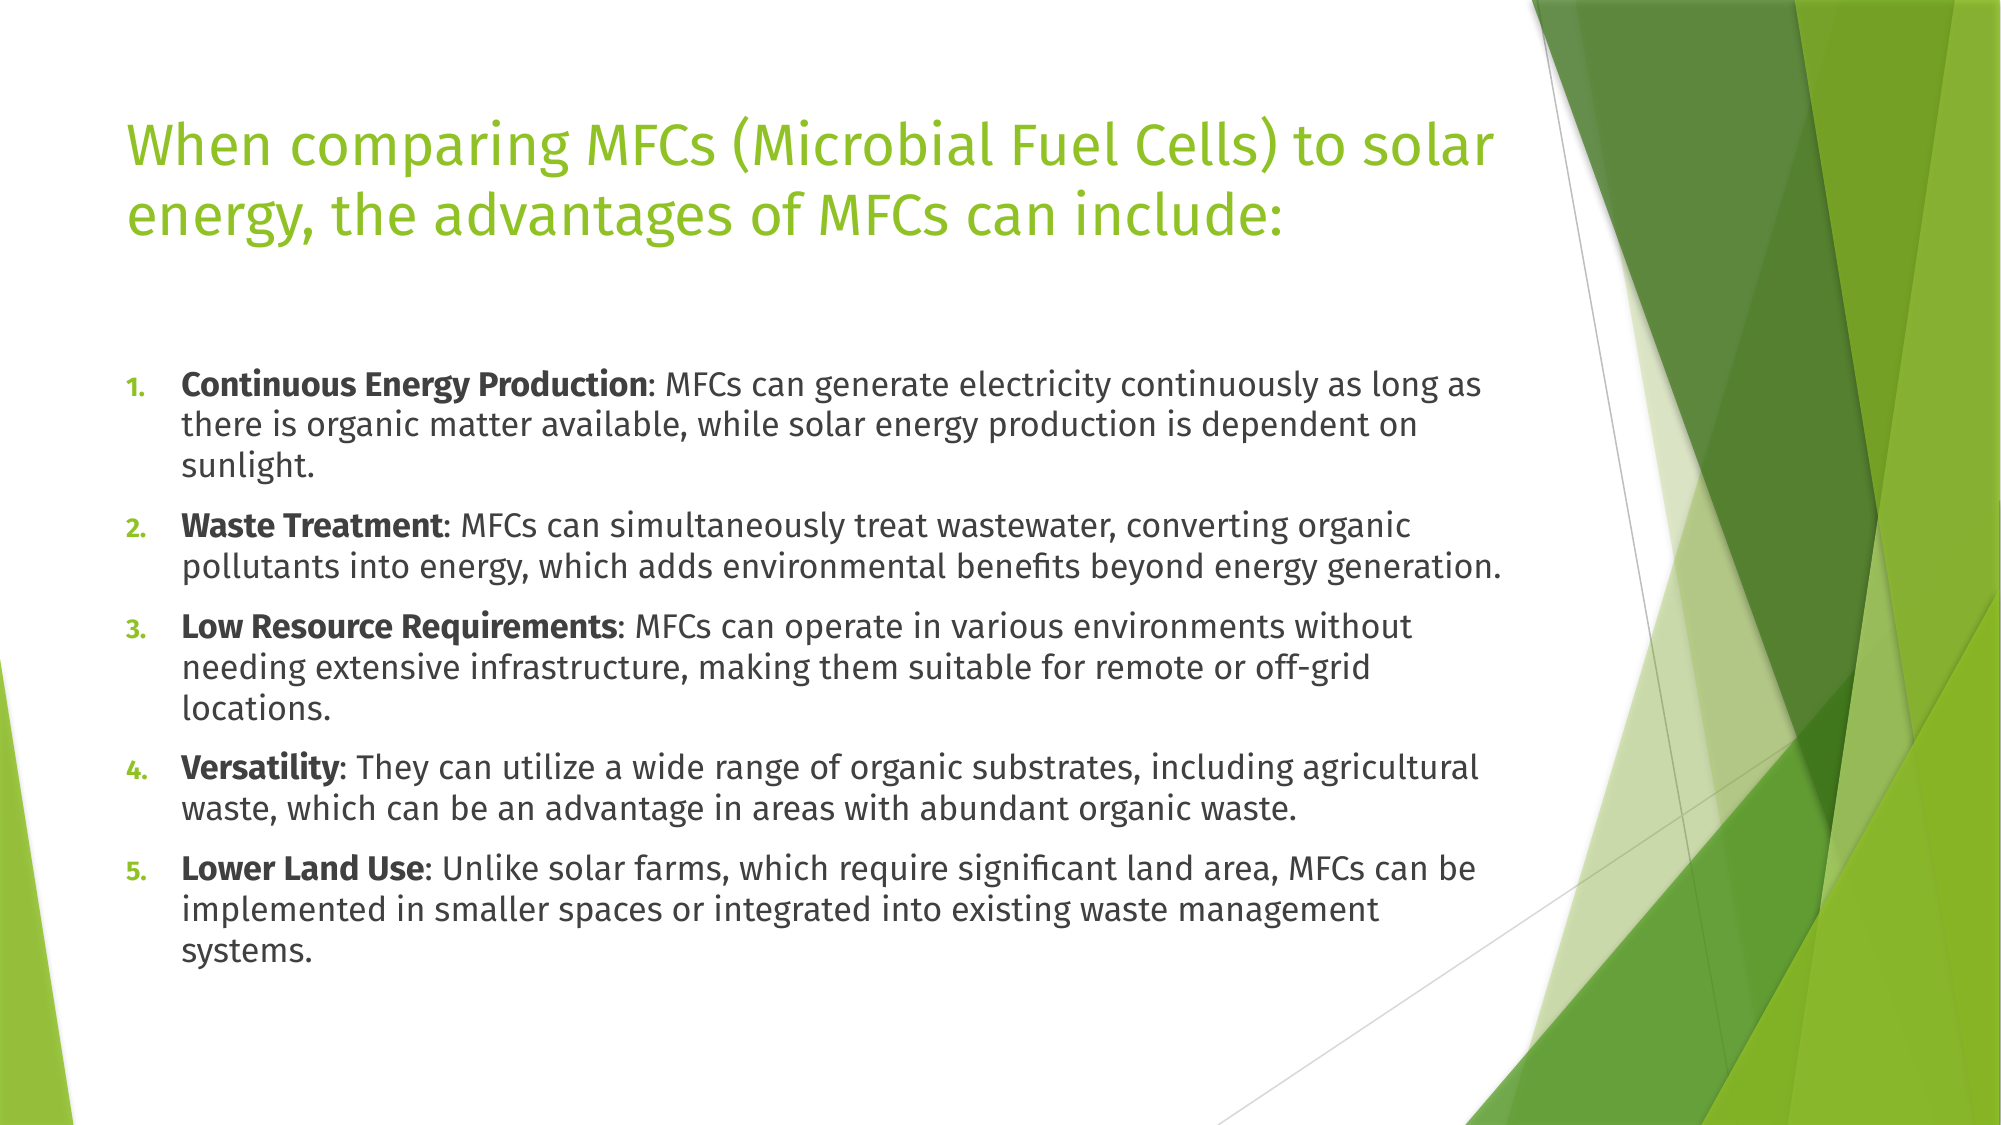

# When comparing MFCs (Microbial Fuel Cells) to solar energy, the advantages of MFCs can include:
Continuous Energy Production: MFCs can generate electricity continuously as long as there is organic matter available, while solar energy production is dependent on sunlight.
Waste Treatment: MFCs can simultaneously treat wastewater, converting organic pollutants into energy, which adds environmental benefits beyond energy generation.
Low Resource Requirements: MFCs can operate in various environments without needing extensive infrastructure, making them suitable for remote or off-grid locations.
Versatility: They can utilize a wide range of organic substrates, including agricultural waste, which can be an advantage in areas with abundant organic waste.
Lower Land Use: Unlike solar farms, which require significant land area, MFCs can be implemented in smaller spaces or integrated into existing waste management systems.